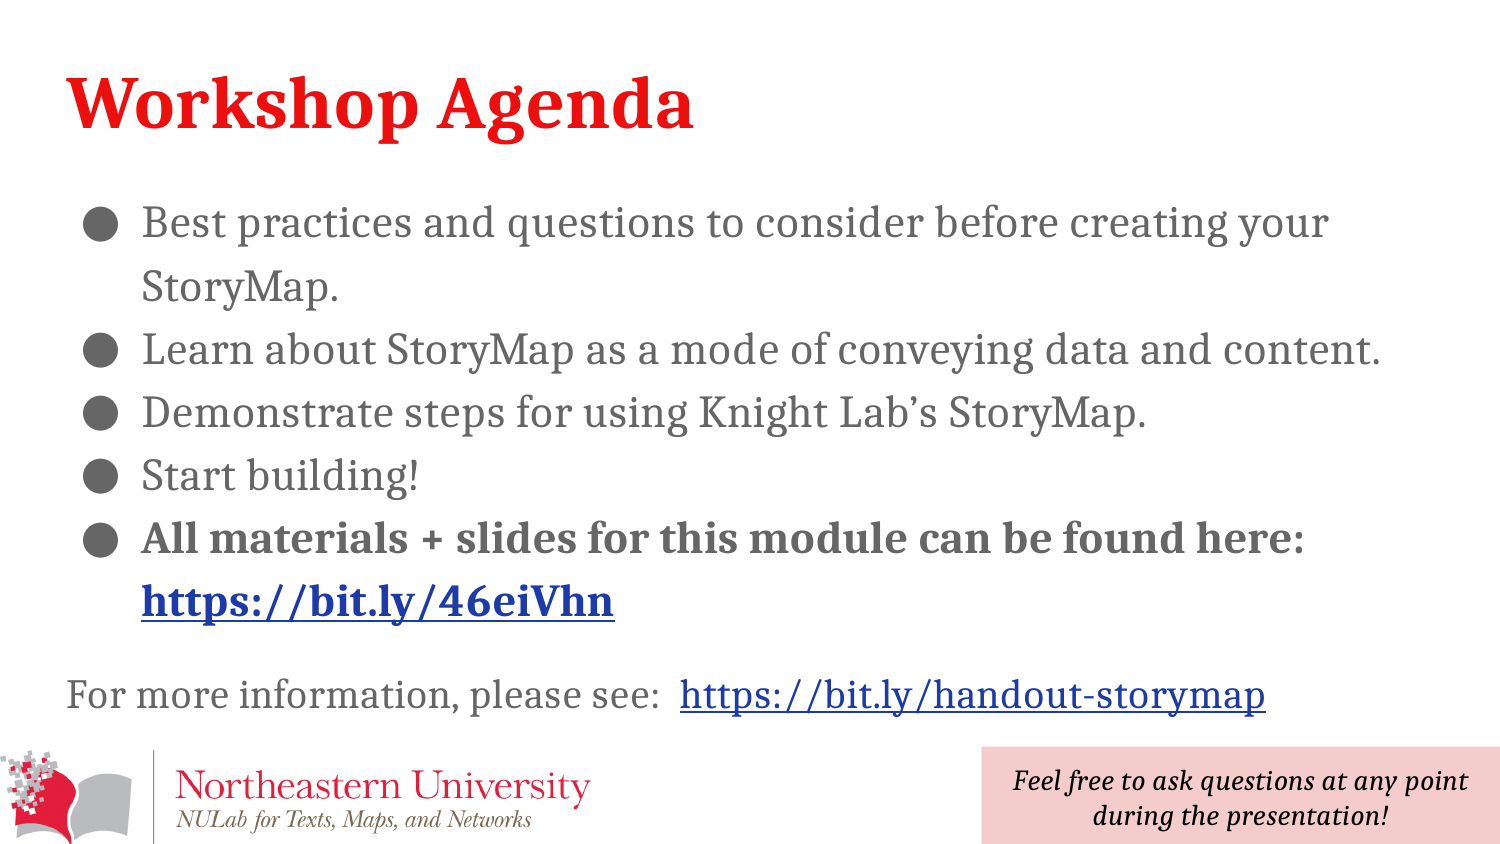

# Workshop Agenda
Best practices and questions to consider before creating your StoryMap.
Learn about StoryMap as a mode of conveying data and content.
Demonstrate steps for using Knight Lab’s StoryMap.
Start building!
All materials + slides for this module can be found here: https://bit.ly/46eiVhn
For more information, please see:  https://bit.ly/handout-storymap

Feel free to ask questions at any point during the presentation!